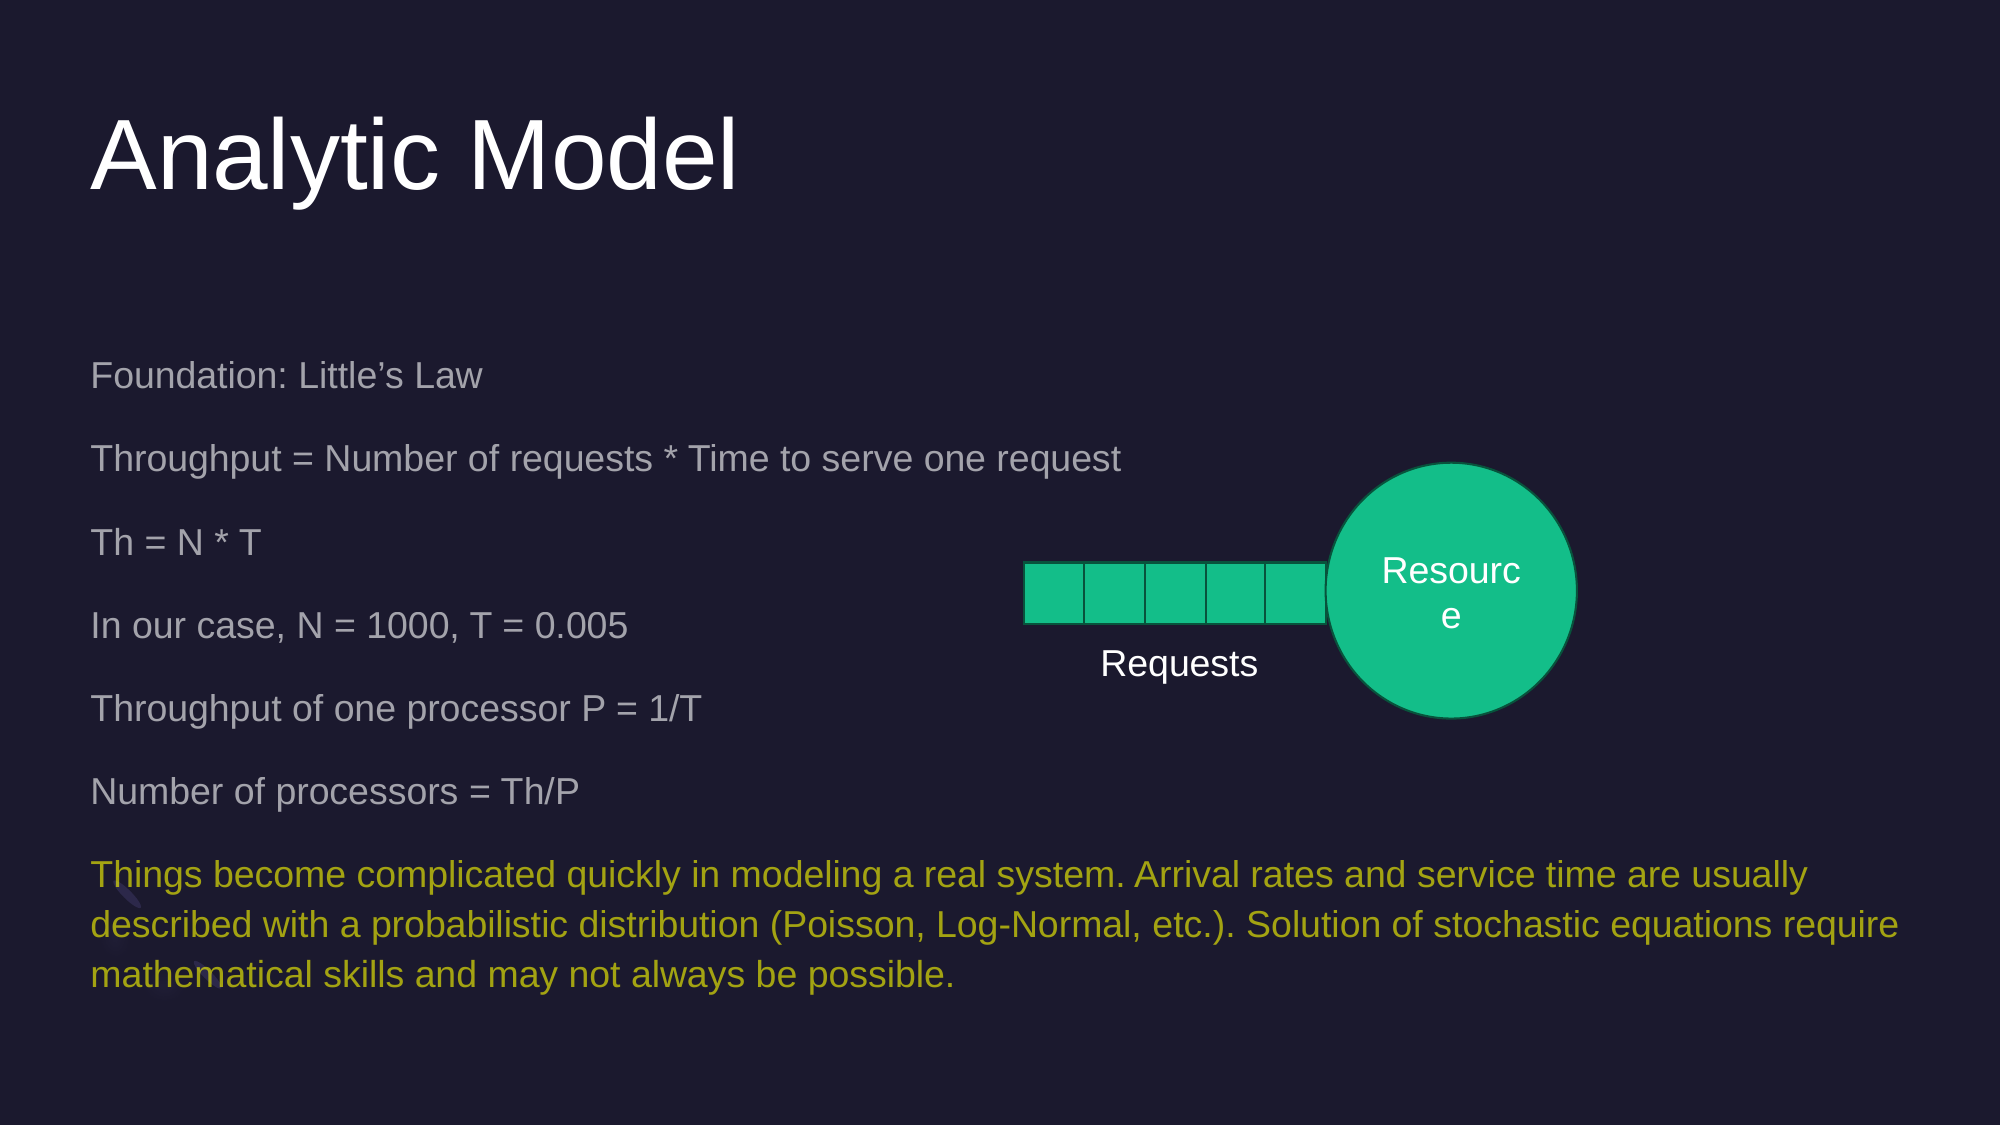

# Analytic Model
Foundation: Little’s Law
Throughput = Number of requests * Time to serve one request
Th = N * T
In our case, N = 1000, T = 0.005
Throughput of one processor P = 1/T
Number of processors = Th/P
Things become complicated quickly in modeling a real system. Arrival rates and service time are usually described with a probabilistic distribution (Poisson, Log-Normal, etc.). Solution of stochastic equations require mathematical skills and may not always be possible.

Resource

Requests